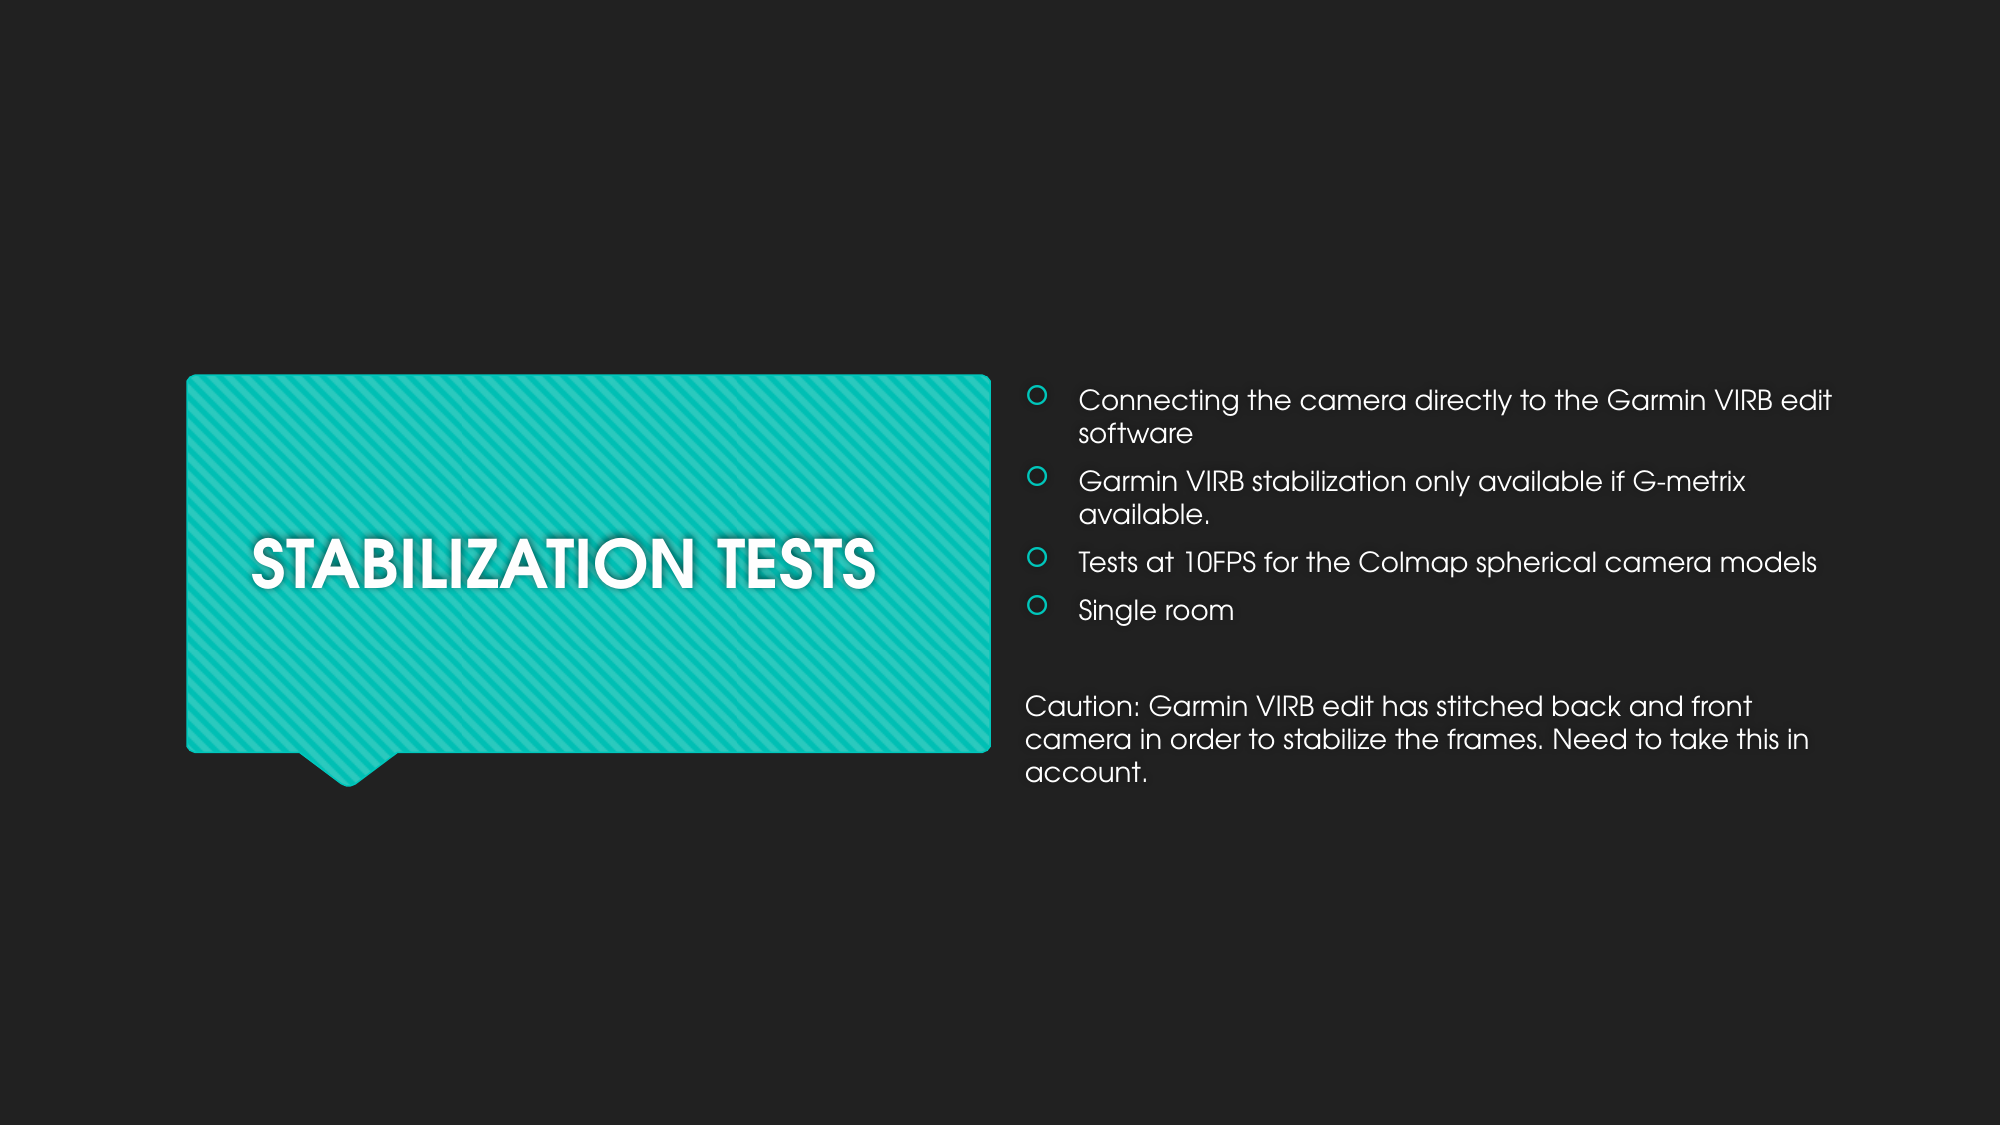

Connecting the camera directly to the Garmin VIRB edit software
Garmin VIRB stabilization only available if G-metrix available.
Tests at 10FPS for the Colmap spherical camera models
Single room

Caution: Garmin VIRB edit has stitched back and front camera in order to stabilize the frames. Need to take this in account.
# STABILIZATION TESTS